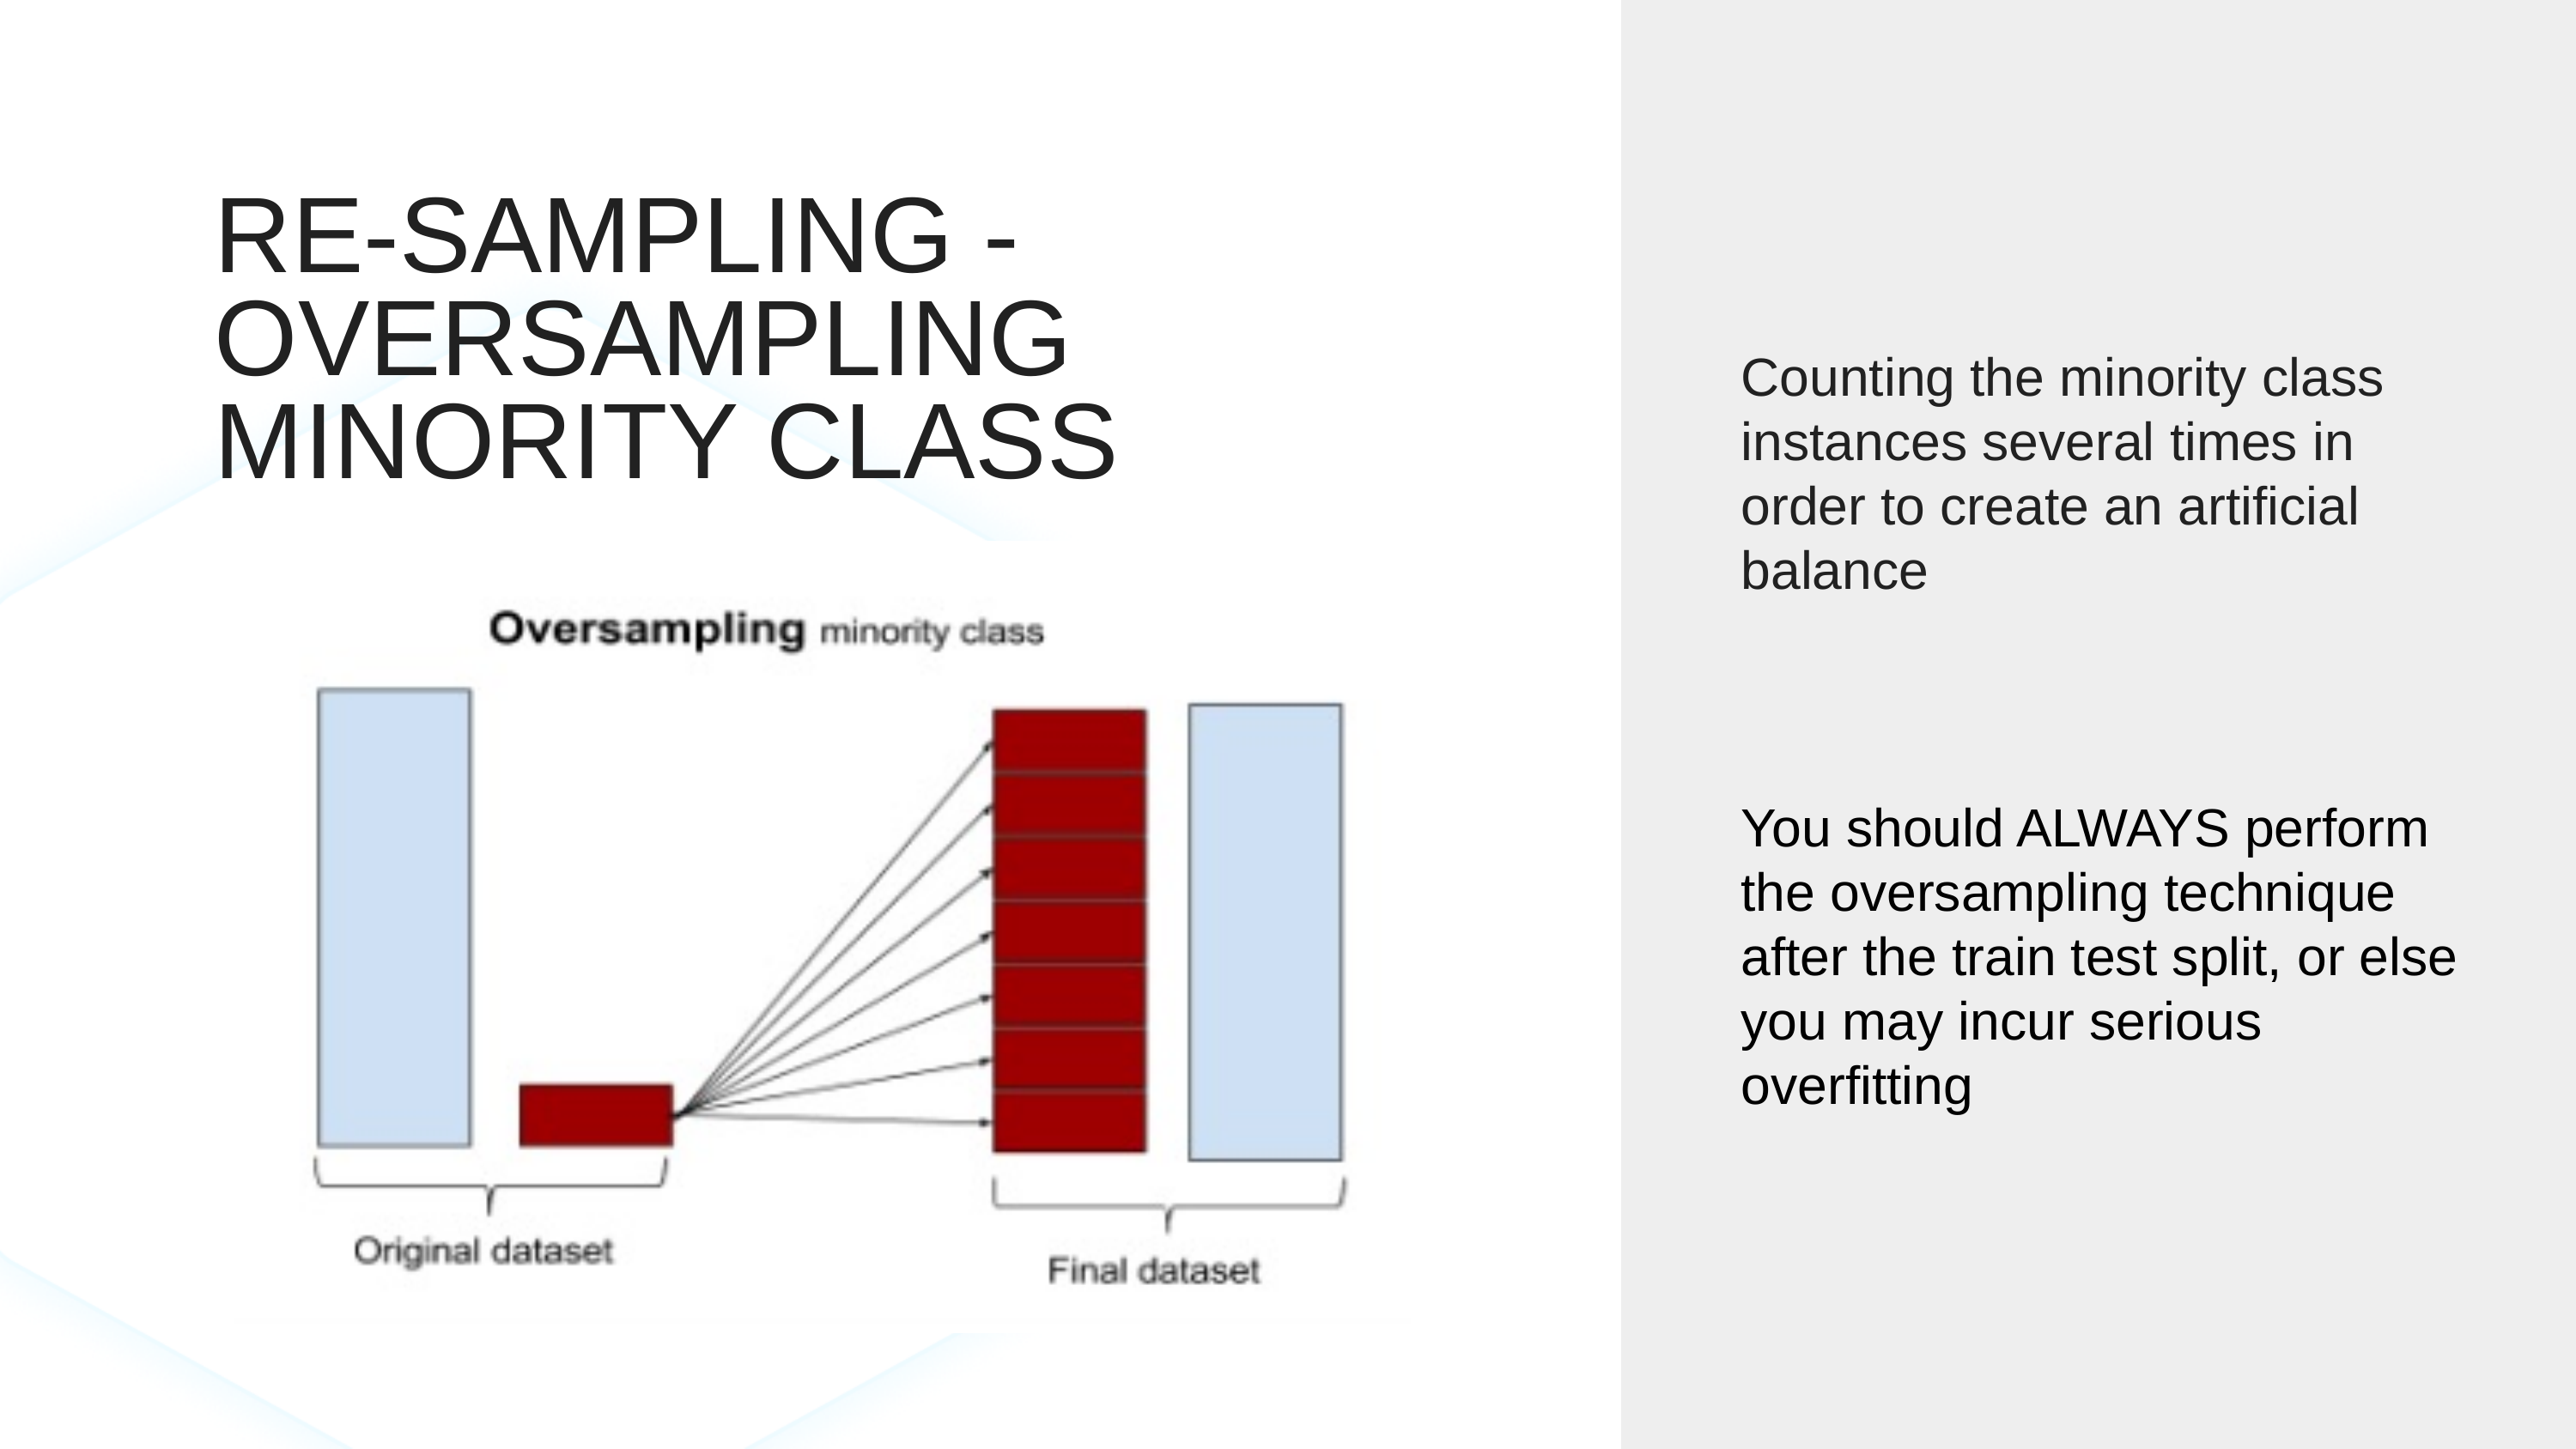

RE-SAMPLING - OVERSAMPLING MINORITY CLASS
Counting the minority class instances several times in order to create an artificial balance

You should ALWAYS perform the oversampling technique after the train test split, or else you may incur serious overfitting